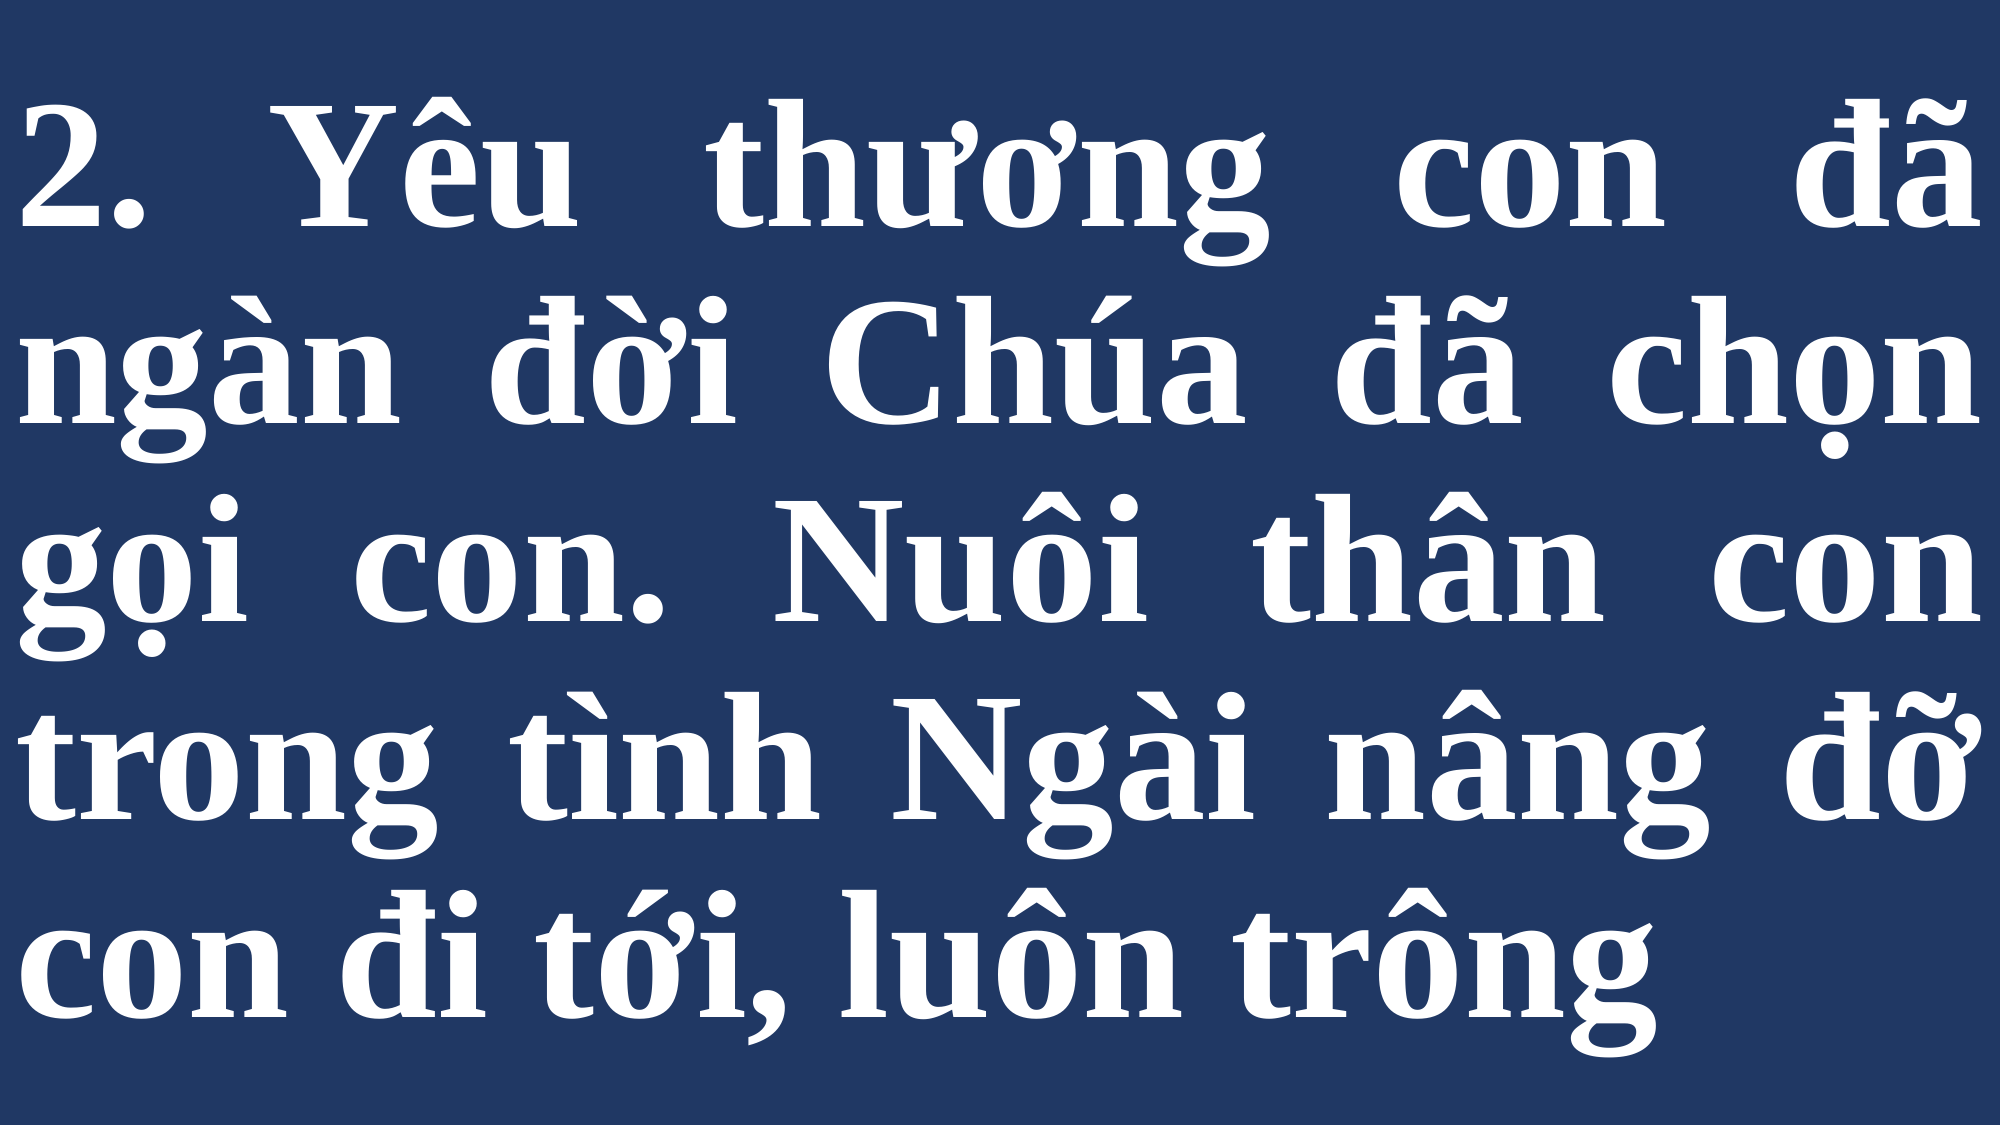

# 2. Yêu thương con đã ngàn đời Chúa đã chọn gọi con. Nuôi thân con trong tình Ngài nâng đỡ con đi tới, luôn trông